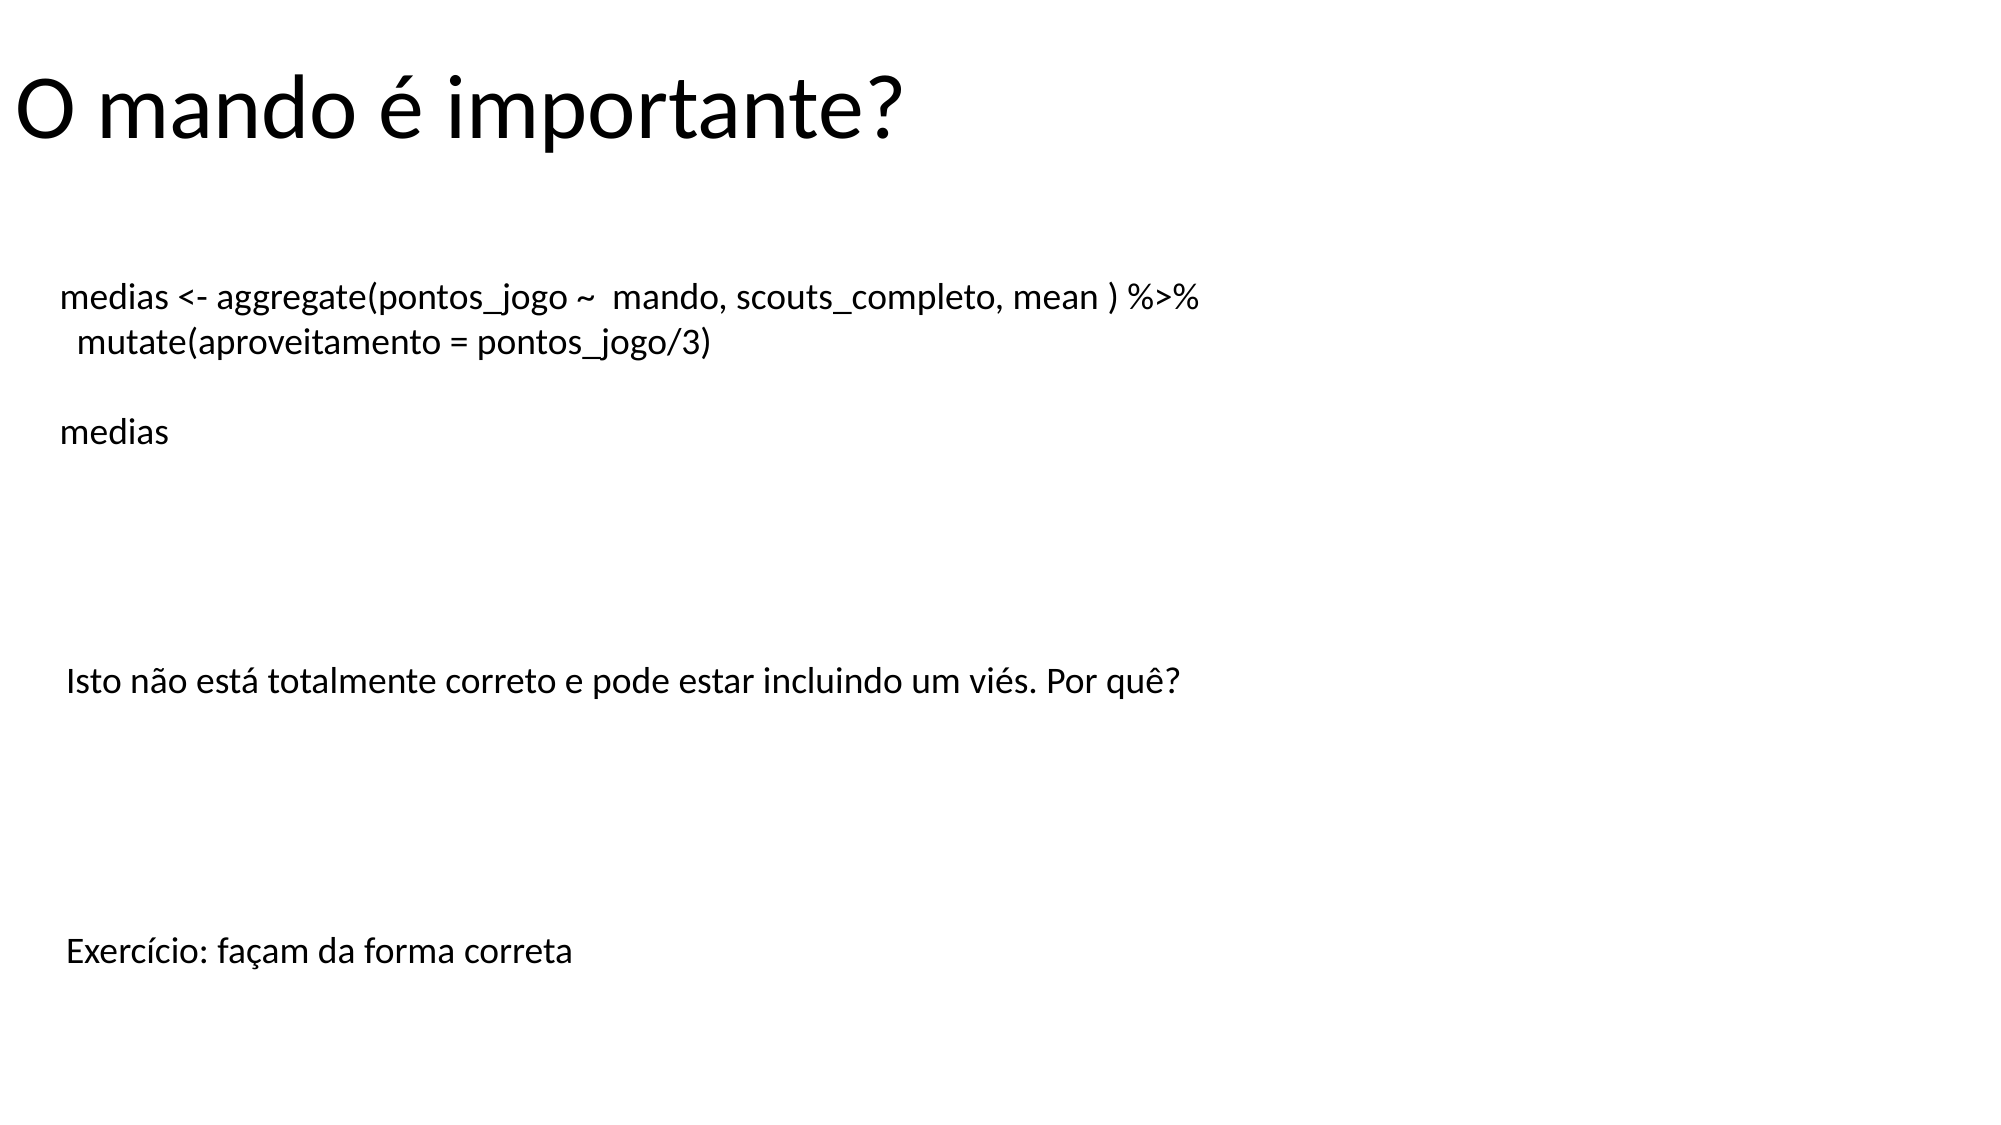

# O mando é importante?
anos <- c(2014:2017)

arquivos_scout <- paste("C:\\Temp\\cartolafc\\",anos,"_scouts.csv", sep = "")
arquivos_atletas <- paste("C:\\Temp\\cartolafc\\",anos,"_atletas.csv", sep = "")
arquivos_partidas <- paste("C:\\Temp\\cartolafc\\",anos,"_partidas.csv", sep = "")
arquivos_clubes <- paste("C:\\Temp\\cartolafc\\",anos,"_clubes.csv", sep = "")

pontuacao <- read_csv("C:\\Temp\\cartolafc\\pontuacao.csv")
posicoes <- read_csv("C:\\Temp\\cartolafc\\posicoes.csv")
status <- read_csv("C:\\Temp\\cartolafc\\status.csv")

scouts <- tibble()
atletas <- tibble()
clubes <- tibble()
partidas <- tibble()

for (i in seq_along(anos))
{
  print(arquivos_scout[i])
  scout <- read_csv(arquivos_scout[i]) %>%
    mutate(ano = anos[i]) %>%
    try(mutate(participou = as.character(participou)))

  atleta <- read_csv(arquivos_atletas[i]) %>%
    mutate(ano = anos[i])

  clube <- read_csv(arquivos_clubes[i]) %>%
    mutate(ano = anos[i])

  partida <- read_csv(arquivos_partidas[i]) %>%
    mutate(ano = anos[i])

  scouts <- scouts %>%
    bind_rows(scout) %>%
    mutate(participou = as.character(participou))

  atletas <- atletas %>%
    bind_rows(atleta)

  partidas <- partidas %>%
    bind_rows(partida)

  clubes <- clubes %>%
    bind_rows(clube)

}

scouts <- scouts %>%
  mutate(participou = case_when(
    participou == "1" ~ as.integer(1),
    participou == "0" ~ as.integer(0),
    participou == "True" ~ as.integer(1),
    participou == "False" ~ as.integer(0),
    TRUE ~ as.integer(pontos_num == 0)

  )) %>%
  mutate( rodada = if_else(is.na(rodada), rodada_id, rodada)) %>%
  select( -rodada_id)

atletas <- atletas %>%
  mutate( id = if_else(is.na(id), atleta_id, id))  %>%
  select ( -atleta_id ) %>%
  group_by(id, ano) %>%
  summarise(apelido = max(apelido), clube_id = min(clube_id), posicao_id = min(posicao_id))

partidas <- partidas %>%
  mutate( rodada = if_else(is.na(rodada), rodada_id, rodada)  ) %>%
  mutate( rodada = as.integer(rodada)) %>%
  rename(rodada_partidas = rodada) %>%
  mutate( id = if_else(is.na(id), as.integer(-2), as.integer(id)   ) )

scouts_completo <- scouts %>%
  mutate(rodada = as.integer(rodada)) %>%
  left_join(atletas, by = c("atleta_id" = "id","ano" = "ano"), suffix = c("",".atletas"  )) %>%
  rename(apelido_atleta = apelido) %>%
  left_join(clubes, by = c("clube_id" = "id", "ano" = "ano"), suffix = c("",".clubes"  ) ) %>%
  rename(nome_clube = nome) %>%
  left_join(partidas, by =c( "rodada" = "rodada_partidas", "ano" = "ano", "clube_id" = "clube_casa_id") , suffix = c("",".partidas_casa"  )  ) %>%
  rename(partida_casa_id = id, placar_casa_mandante = placar_oficial_mandante, placar_casa_visitante = placar_oficial_visitante  ) %>%
  mutate(casa = !is.na(partida_casa_id)) %>%
  left_join(partidas, by =c( "rodada" = "rodada_partidas", "ano" = "ano", "clube_id" = "clube_visitante_id") , suffix = c("",".partidas_fora"  )  ) %>%
  rename(partida_visitante_id = id, placar_fora_mandante = placar_oficial_mandante, placar_fora_visitante = placar_oficial_visitante  ) %>%
  mutate(visitante = !is.na(partida_visitante_id)) %>%
  mutate(casa_ou_visitante = casa | visitante ) %>%
  mutate( partida_id = if_else( is.na(partida_id), as.integer(-1),  as.integer(partida_id )  )) %>%
  left_join(partidas, by =c( "partida_id" = "id"), suffix = c("",".partidas_por_id"  ) ) %>%
  mutate( mando_consolidado = if_else(
                                  is.na(mando) ,
                                    if_else(
                                      casa,
                                      as.integer(1),
                                      if_else(
                                        visitante,
                                        as.integer(0),
                                        as.integer(NA)
                                      )

                                    )

                                  ,

                                    as.integer(mando)
                                )
          ) %>%
  filter(!is.na(mando_consolidado)) %>%
  mutate( placar_meus_gols = if_else(mando_consolidado == 1 ,
                              if_else (
                                !is.na(placar_casa_mandante),
                                placar_casa_mandante,
                                placar_oficial_mandante,
                              )
                              ,

                              if_else (
                                !is.na(placar_fora_visitante),
                                placar_fora_visitante,
                                placar_oficial_visitante,
                              )
                        )
  ) %>%

  mutate( placar_gols_deles = if_else(mando_consolidado ==1 ,
                              if_else (
                                !is.na(placar_casa_visitante),
                                placar_casa_visitante,
                                placar_oficial_visitante,
                              )
                              ,

                              if_else (
                                !is.na(placar_fora_mandante),
                                placar_fora_mandante,
                                placar_oficial_mandante,
                              )
  )
  ) %>%

  filter(!is.na(placar_meus_gols)) %>%

  mutate(posicao_id = if_else(is.na(posicao_id), posicao_id.atletas, posicao_id)) %>%

  #select(-posicao_id.atletas) %>%

  select(
    ano,
    rodada,
    participou,
    posicao_id,
    pontos_num,
    preco_num,
    substituido,
    tempo_jogado,
    nota,
    FS,
    PE,
    A,
    FT,
    FD,
    FF,
    G,
    I,
    PP,
    RB,
    FC,
    GC,
    CA,
    CV,
    SG,
    DD,
    DP,
    apelido_atleta,
    nome_clube,
    mando_consolidado,
    placar_meus_gols,
    placar_gols_deles

  ) %>%

  inner_join(posicao, by =c( "partida_id" = "id"), suffix = c("",".partidas_por_id"  ) ) %>%

  identity()

summary(scouts_completo)

medias <- aggregate(pontos_jogo ~  mando, scouts_completo, mean ) %>%
  mutate(aproveitamento = pontos_jogo/3)

medias
Isto não está totalmente correto e pode estar incluindo um viés. Por quê?

Exercício: façam da forma correta